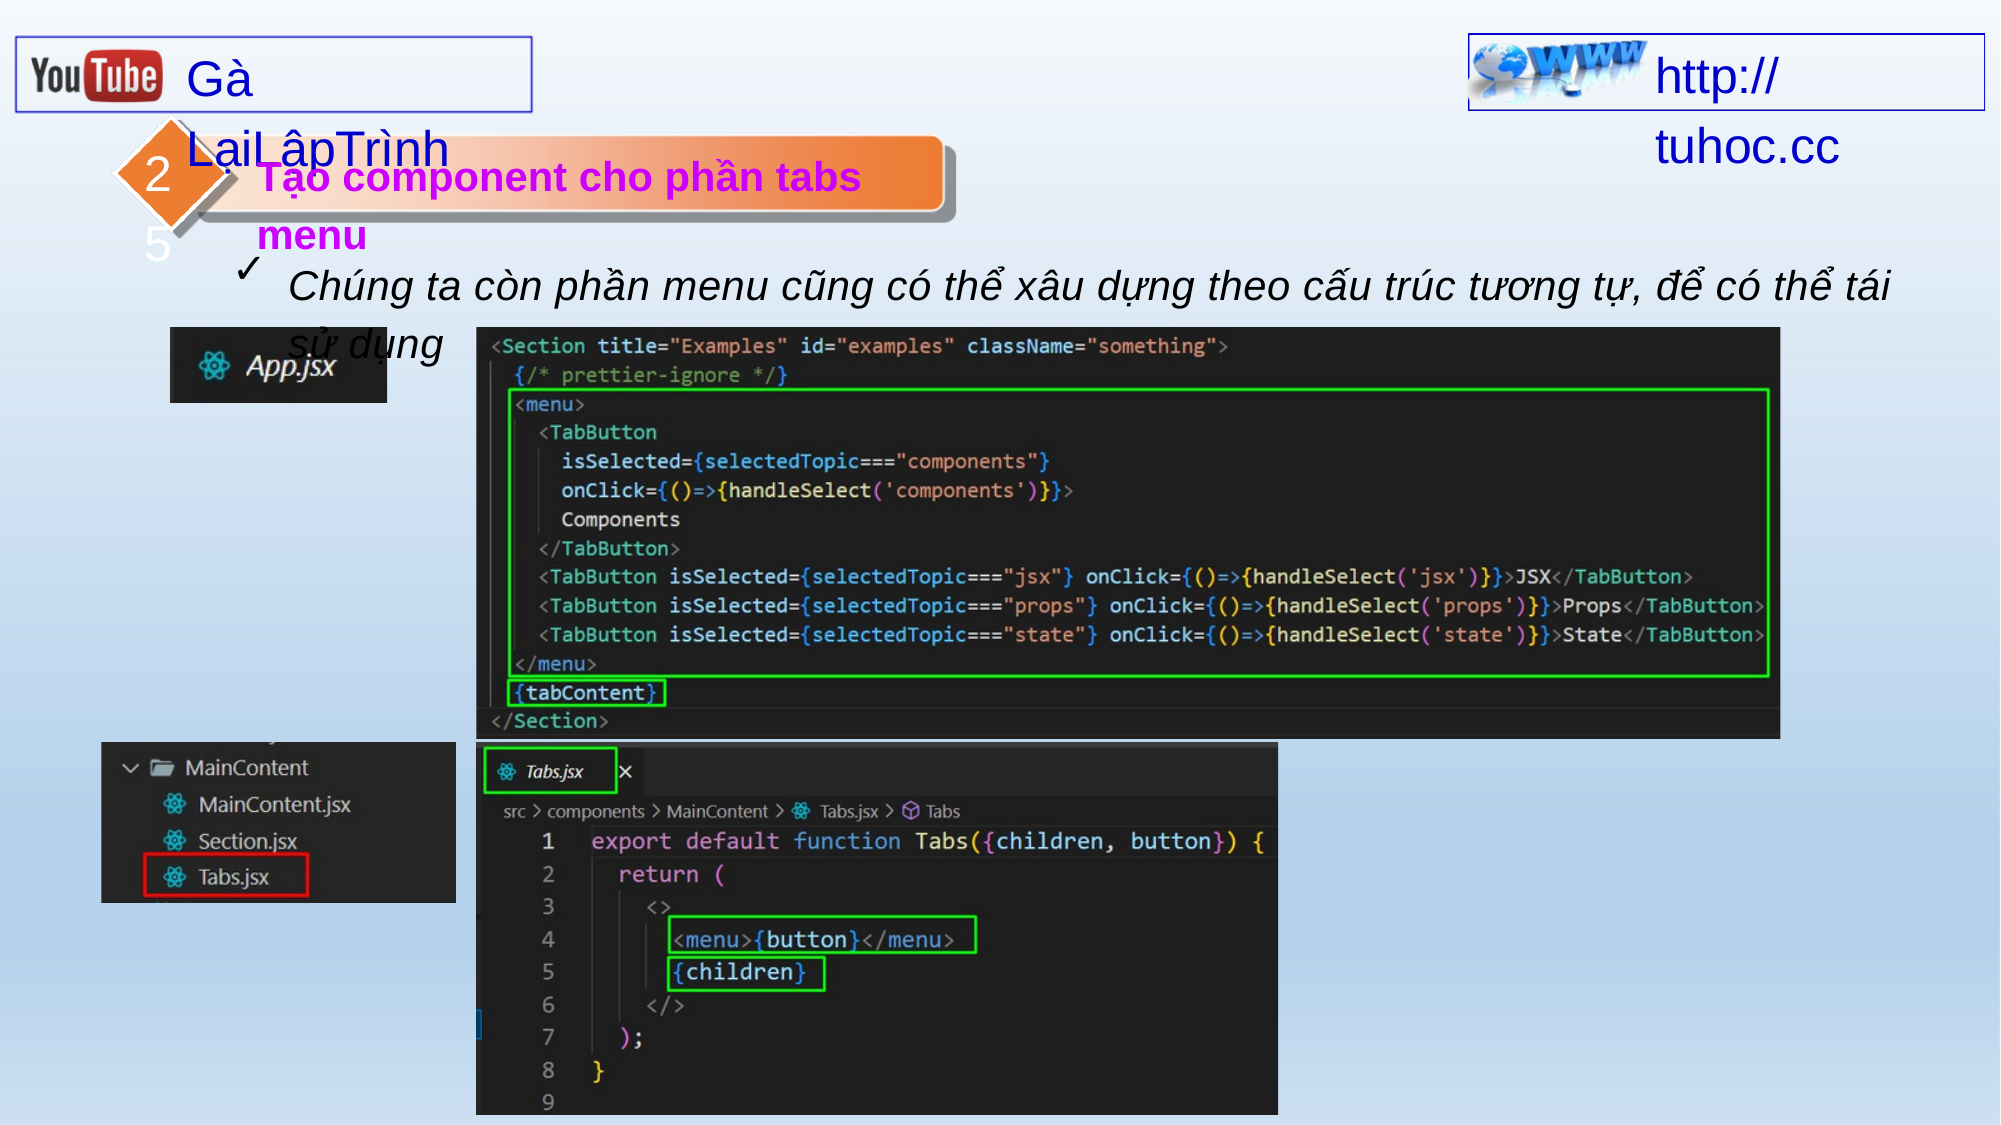

http:// tuhoc.cc

Gà LạiLậpTrình

25
Tạo component cho phần tabs menu

✓
Chúng ta còn phần menu cũng có thể xâu dựng theo cấu trúc tương tự, để có thể tái sử dụng